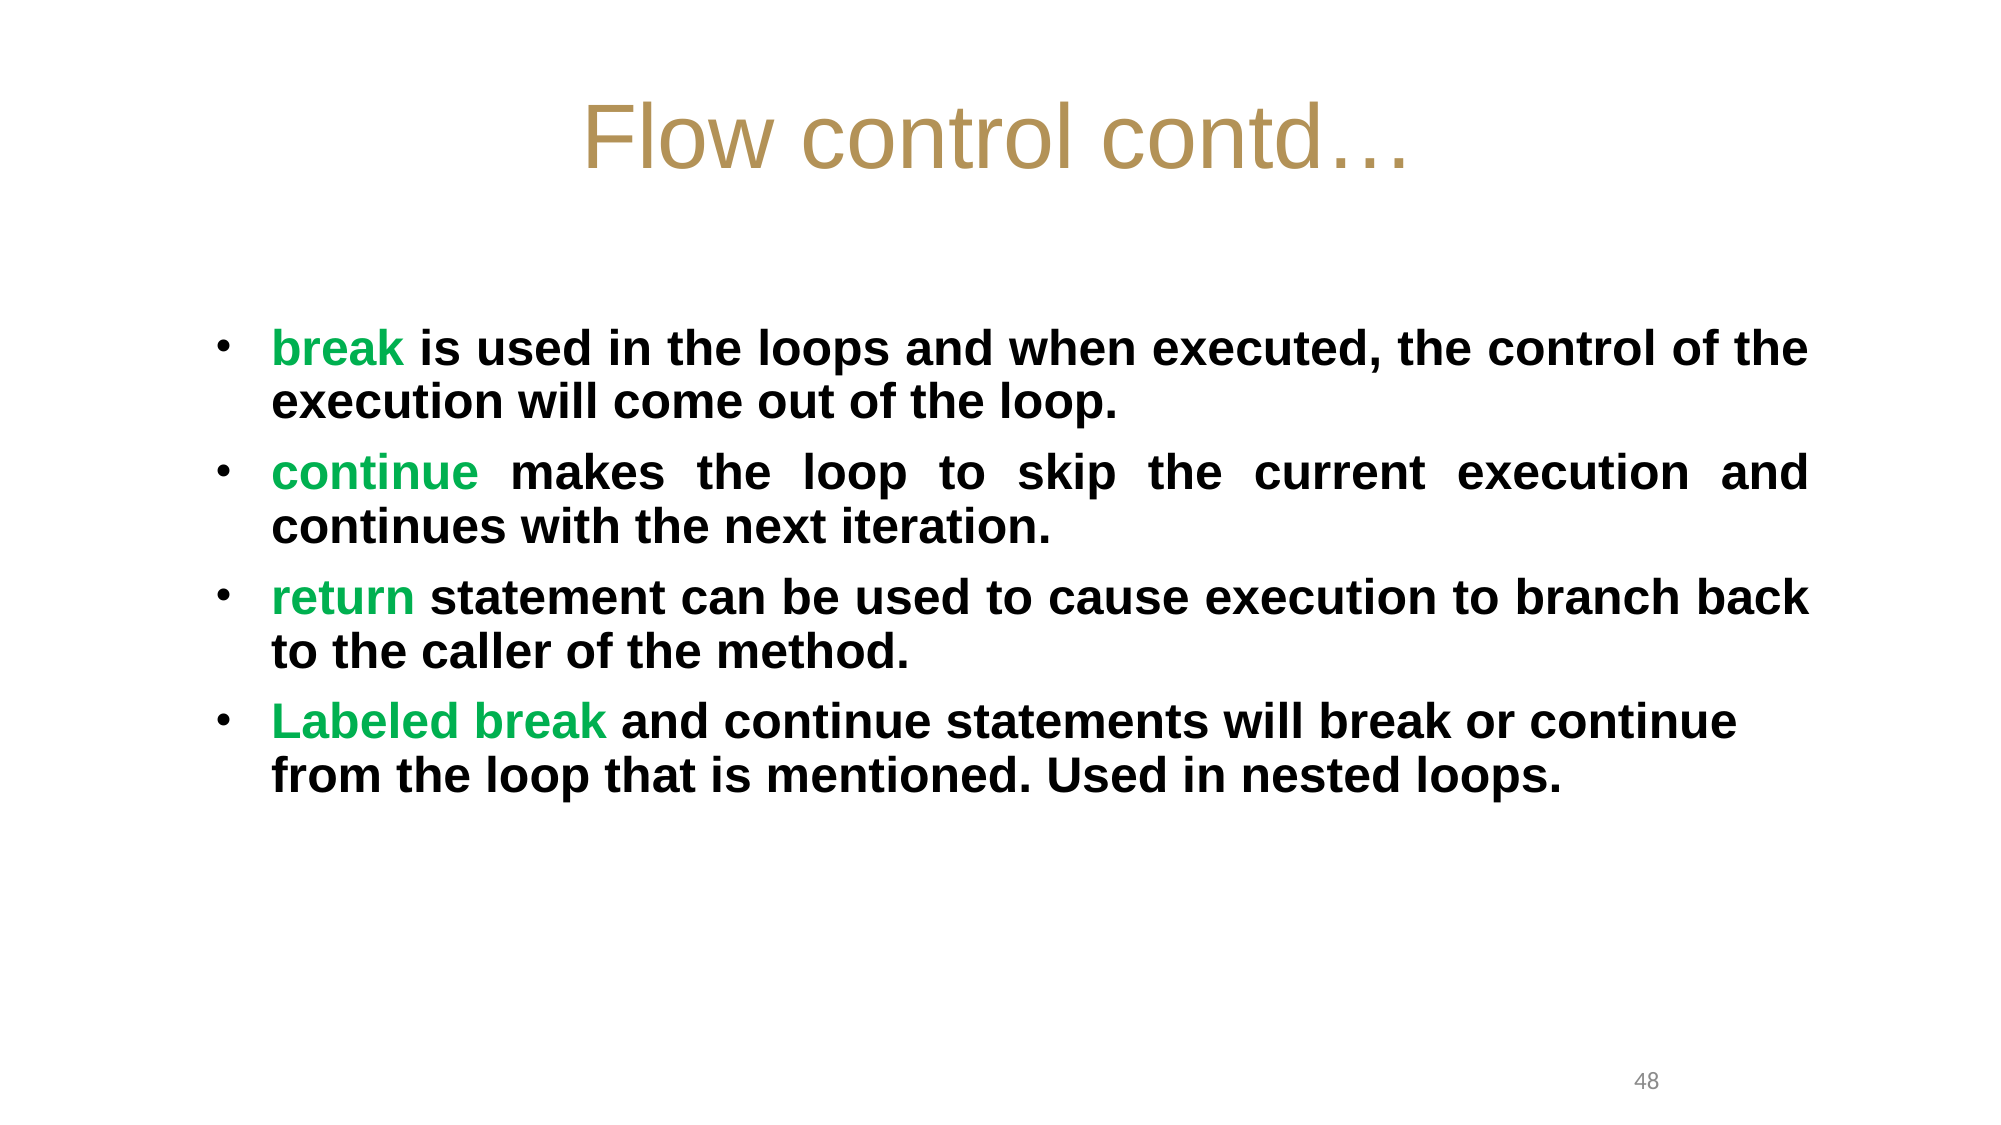

# Flow control contd…
break is used in the loops and when executed, the control of the execution will come out of the loop.
continue makes the loop to skip the current execution and continues with the next iteration.
return statement can be used to cause execution to branch back to the caller of the method.
Labeled break and continue statements will break or continue from the loop that is mentioned. Used in nested loops.

48